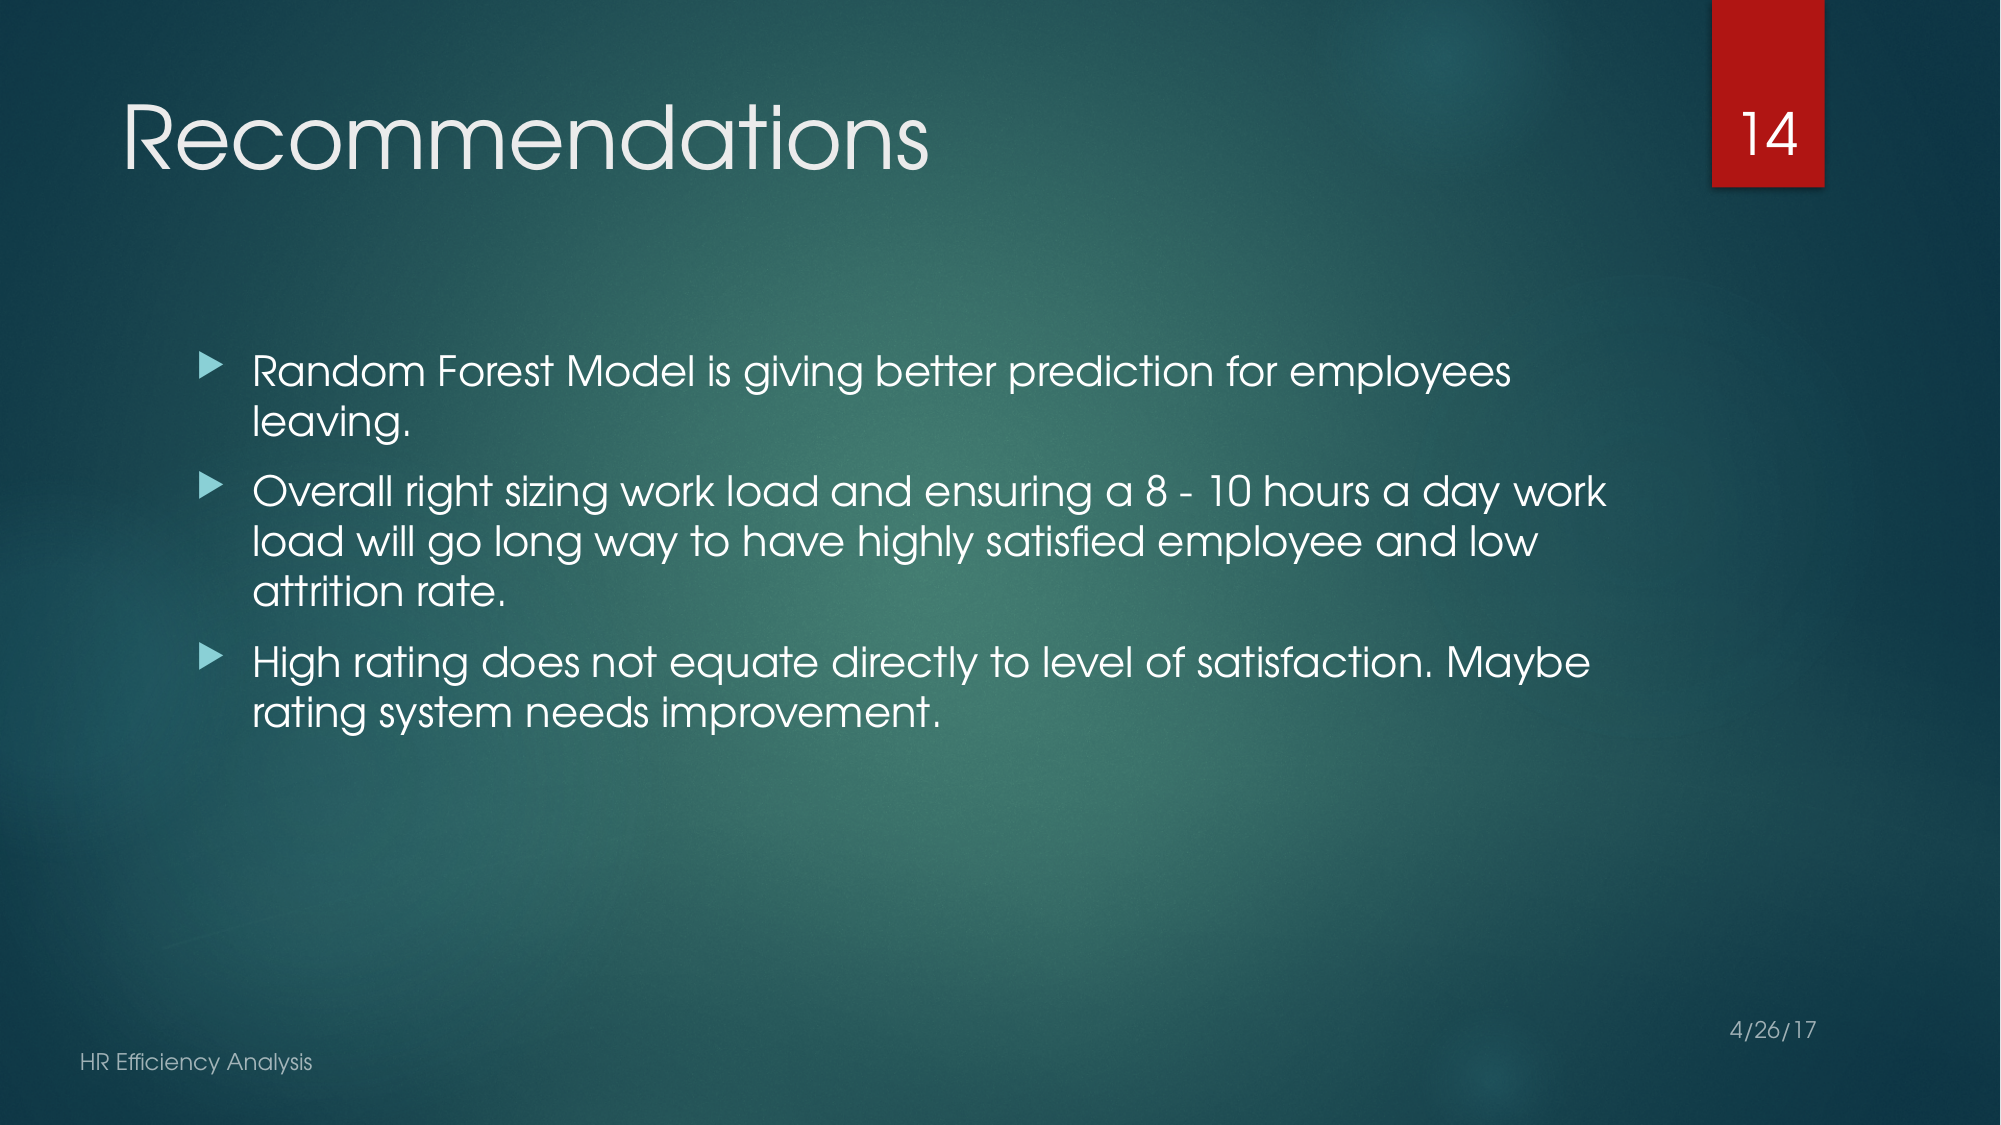

14
# Recommendations
Random Forest Model is giving better prediction for employees leaving.
Overall right sizing work load and ensuring a 8 - 10 hours a day work load will go long way to have highly satisfied employee and low attrition rate.
High rating does not equate directly to level of satisfaction. Maybe rating system needs improvement.

4/26/17
HR Efficiency Analysis